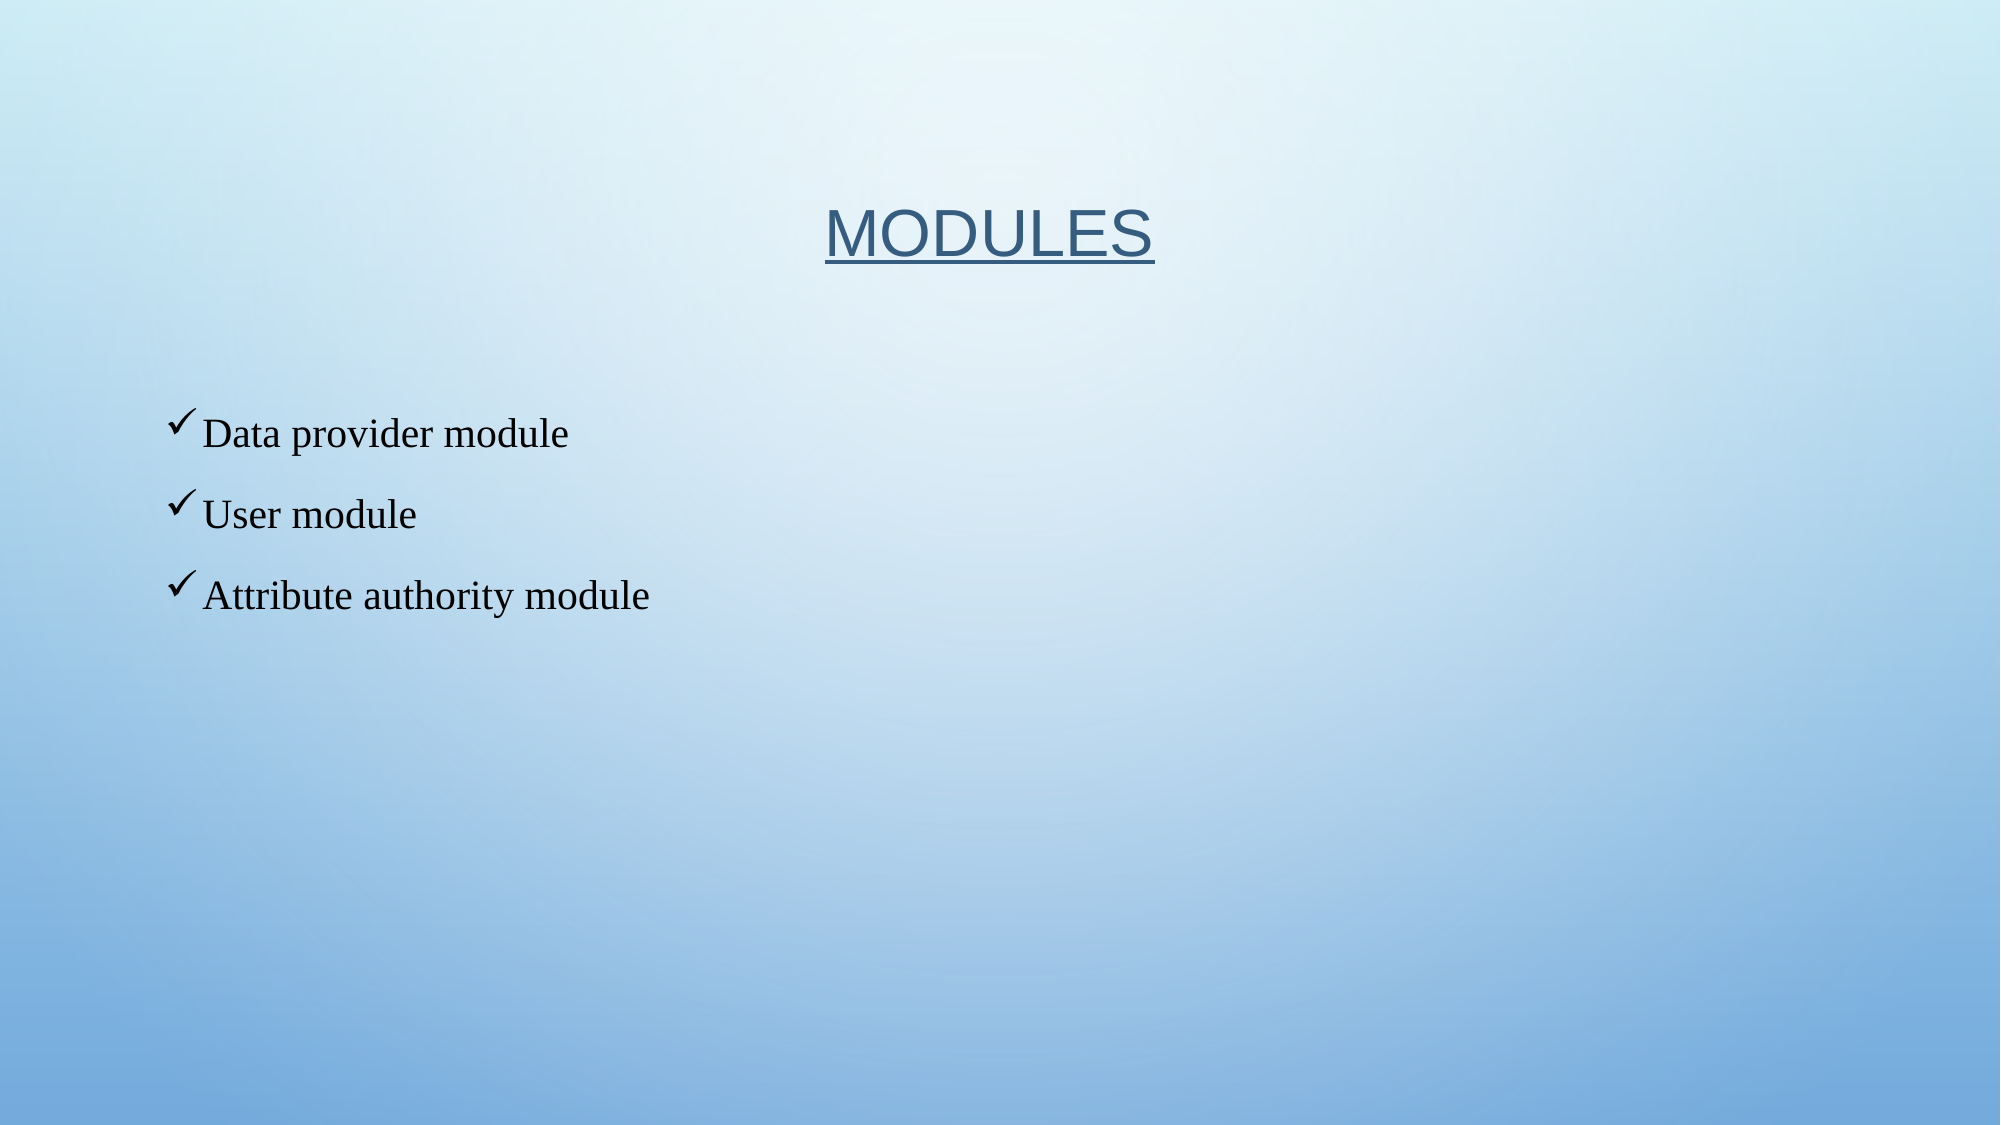

# Modules
Data provider module
User module
Attribute authority module